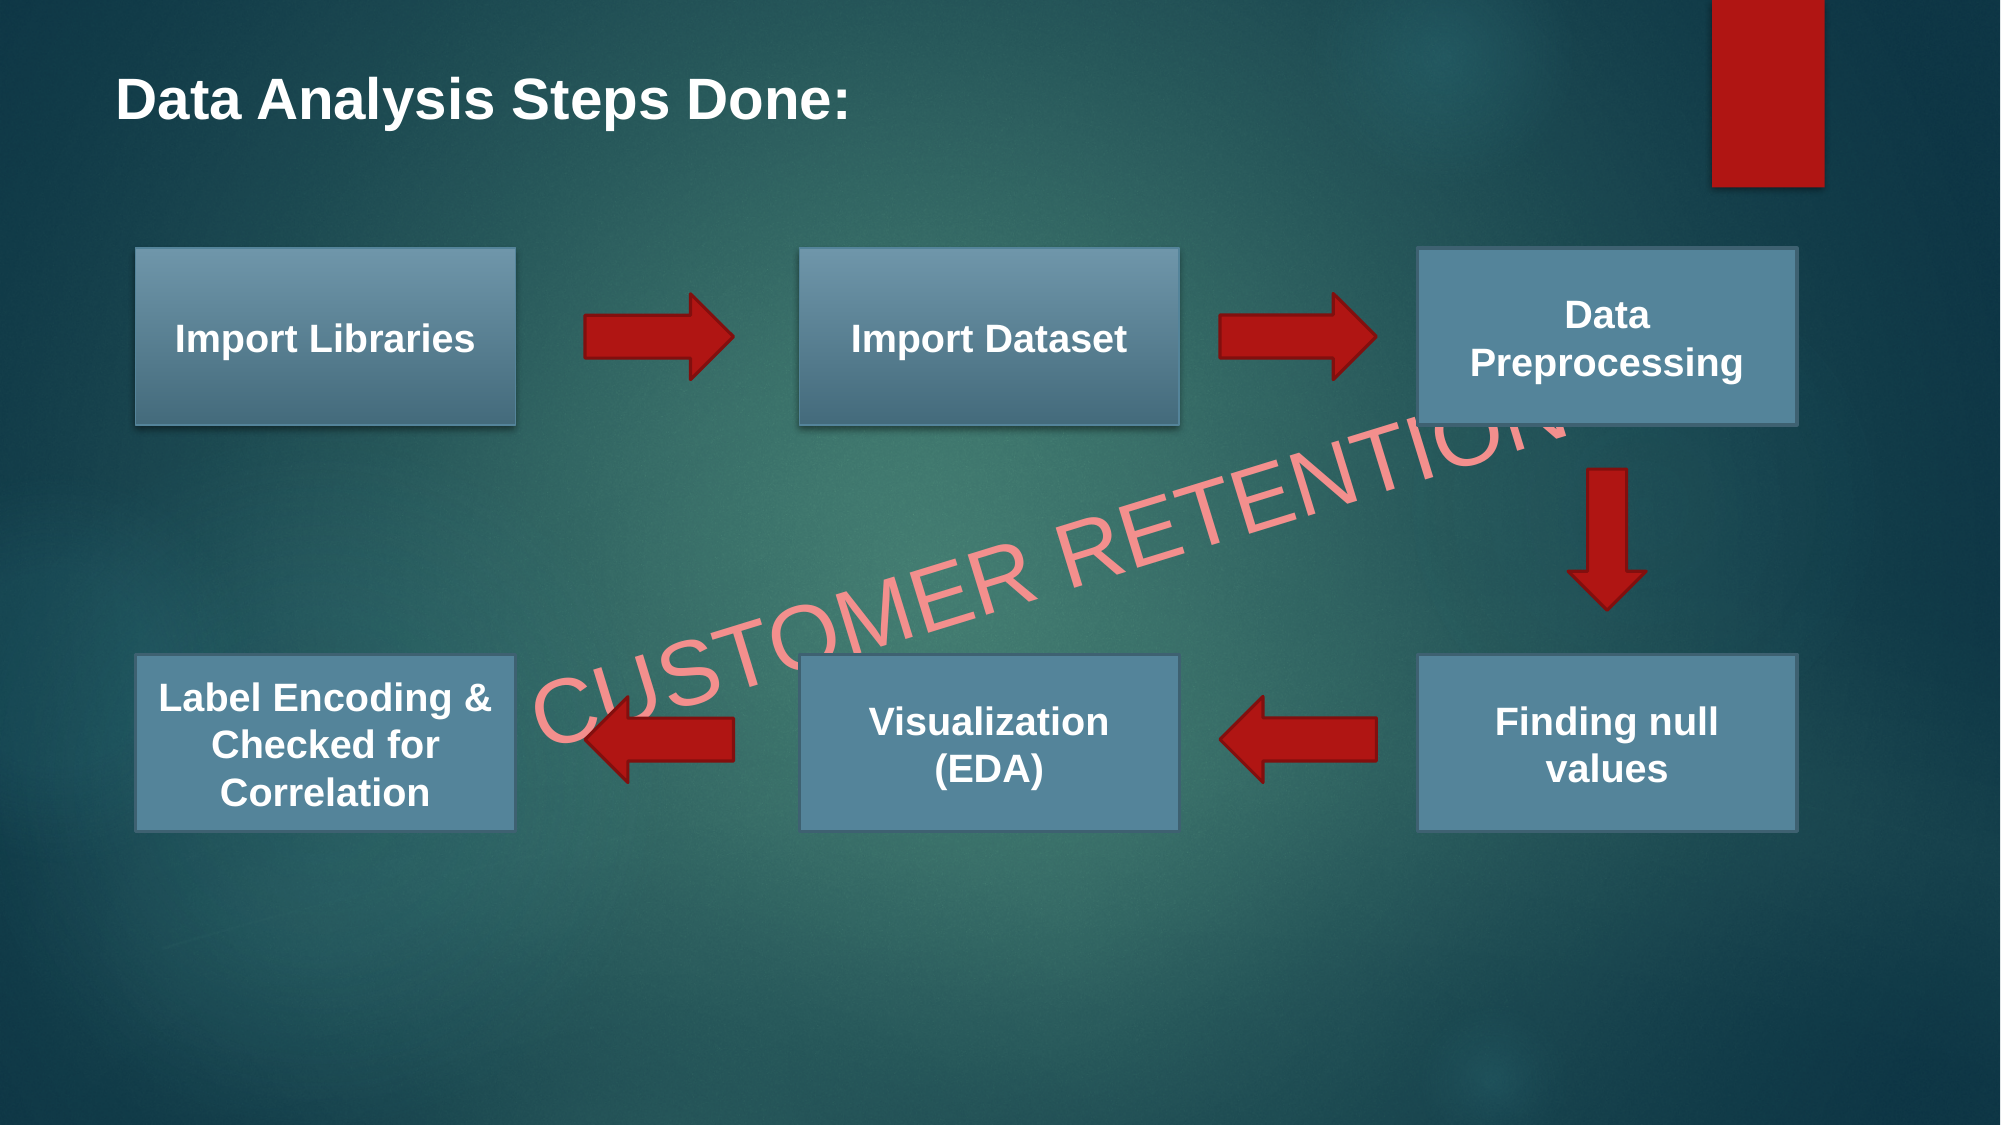

Data Analysis Steps Done:
Import Libraries
Import Dataset
Data Preprocessing

Label Encoding & Checked for Correlation
Finding null values
Visualization
(EDA)